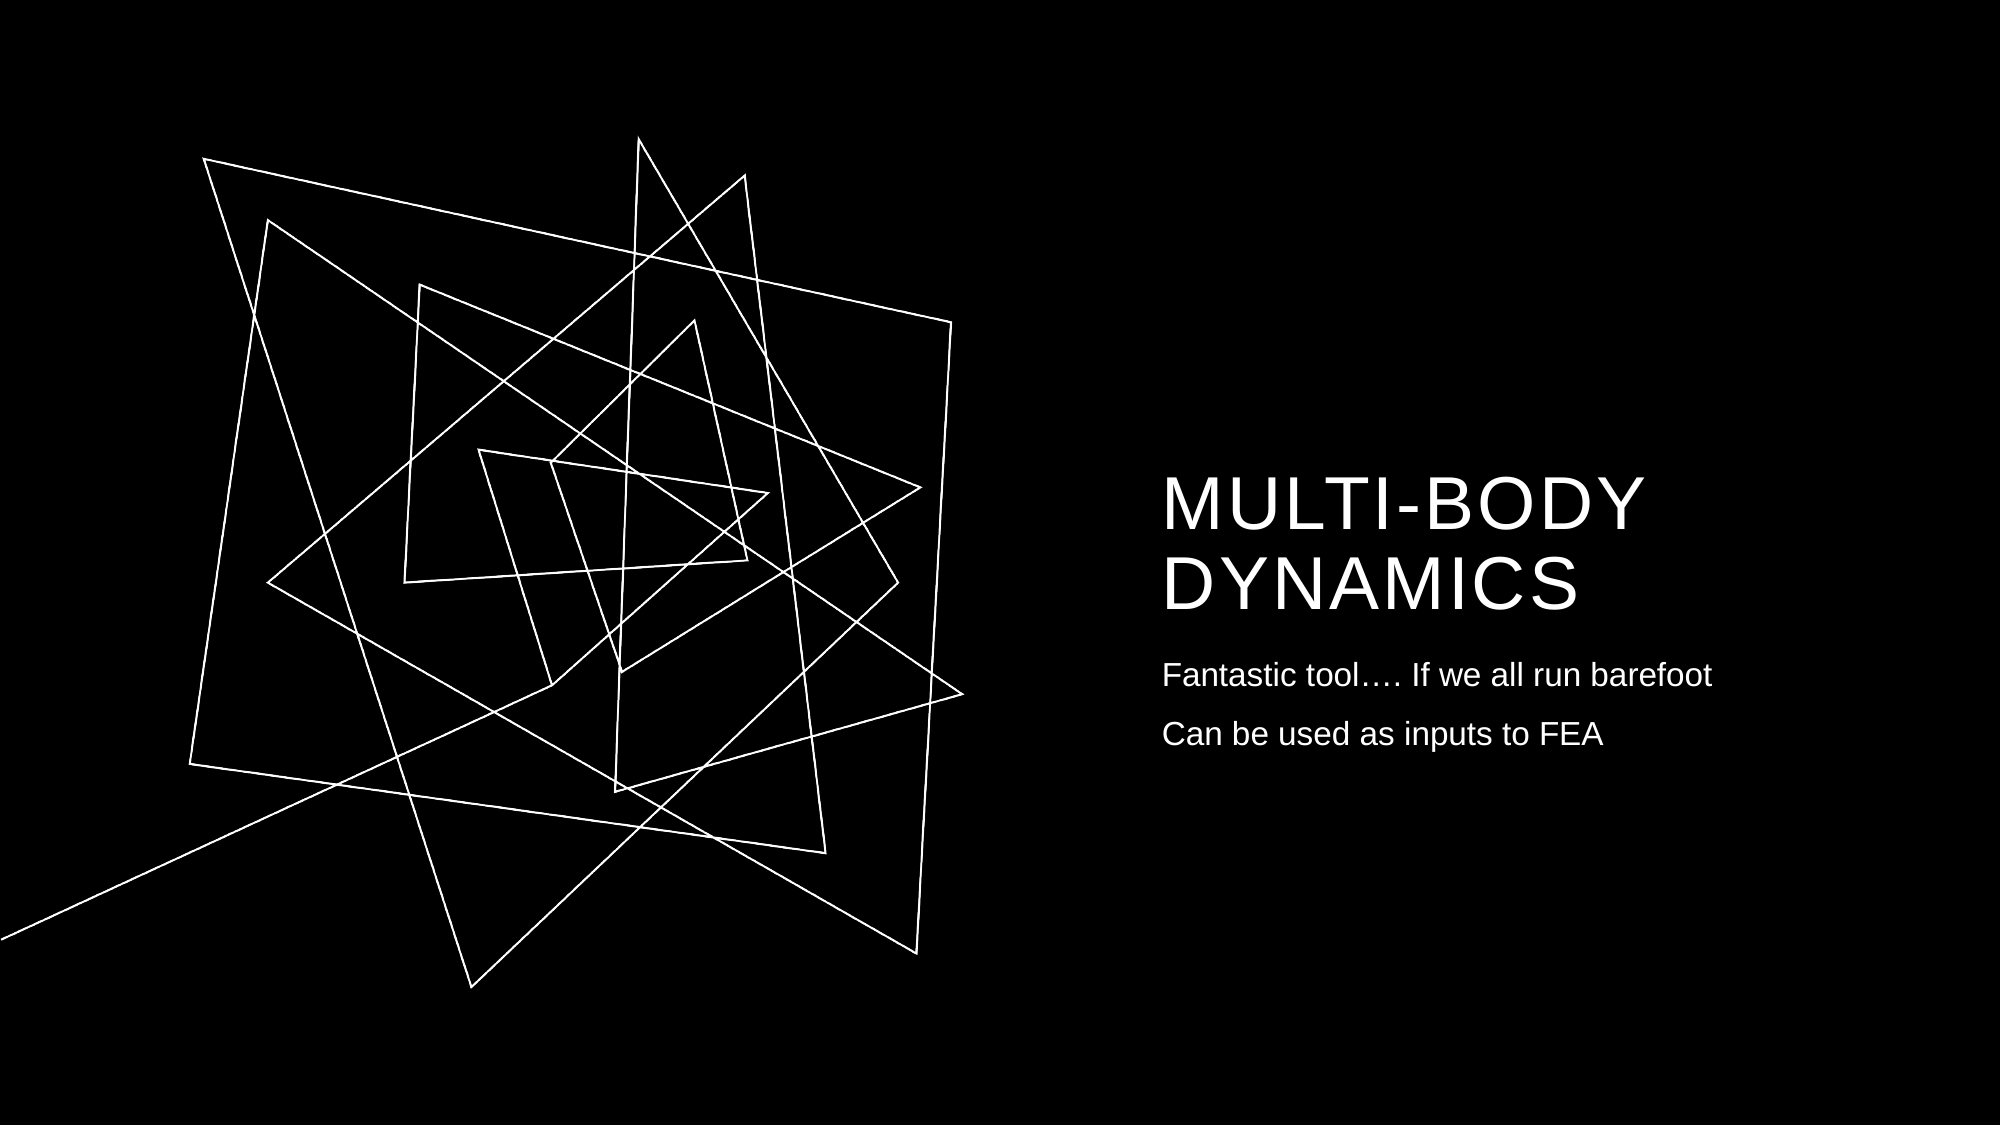

# Multi-Body Dynamics
Fantastic tool…. If we all run barefoot
Can be used as inputs to FEA